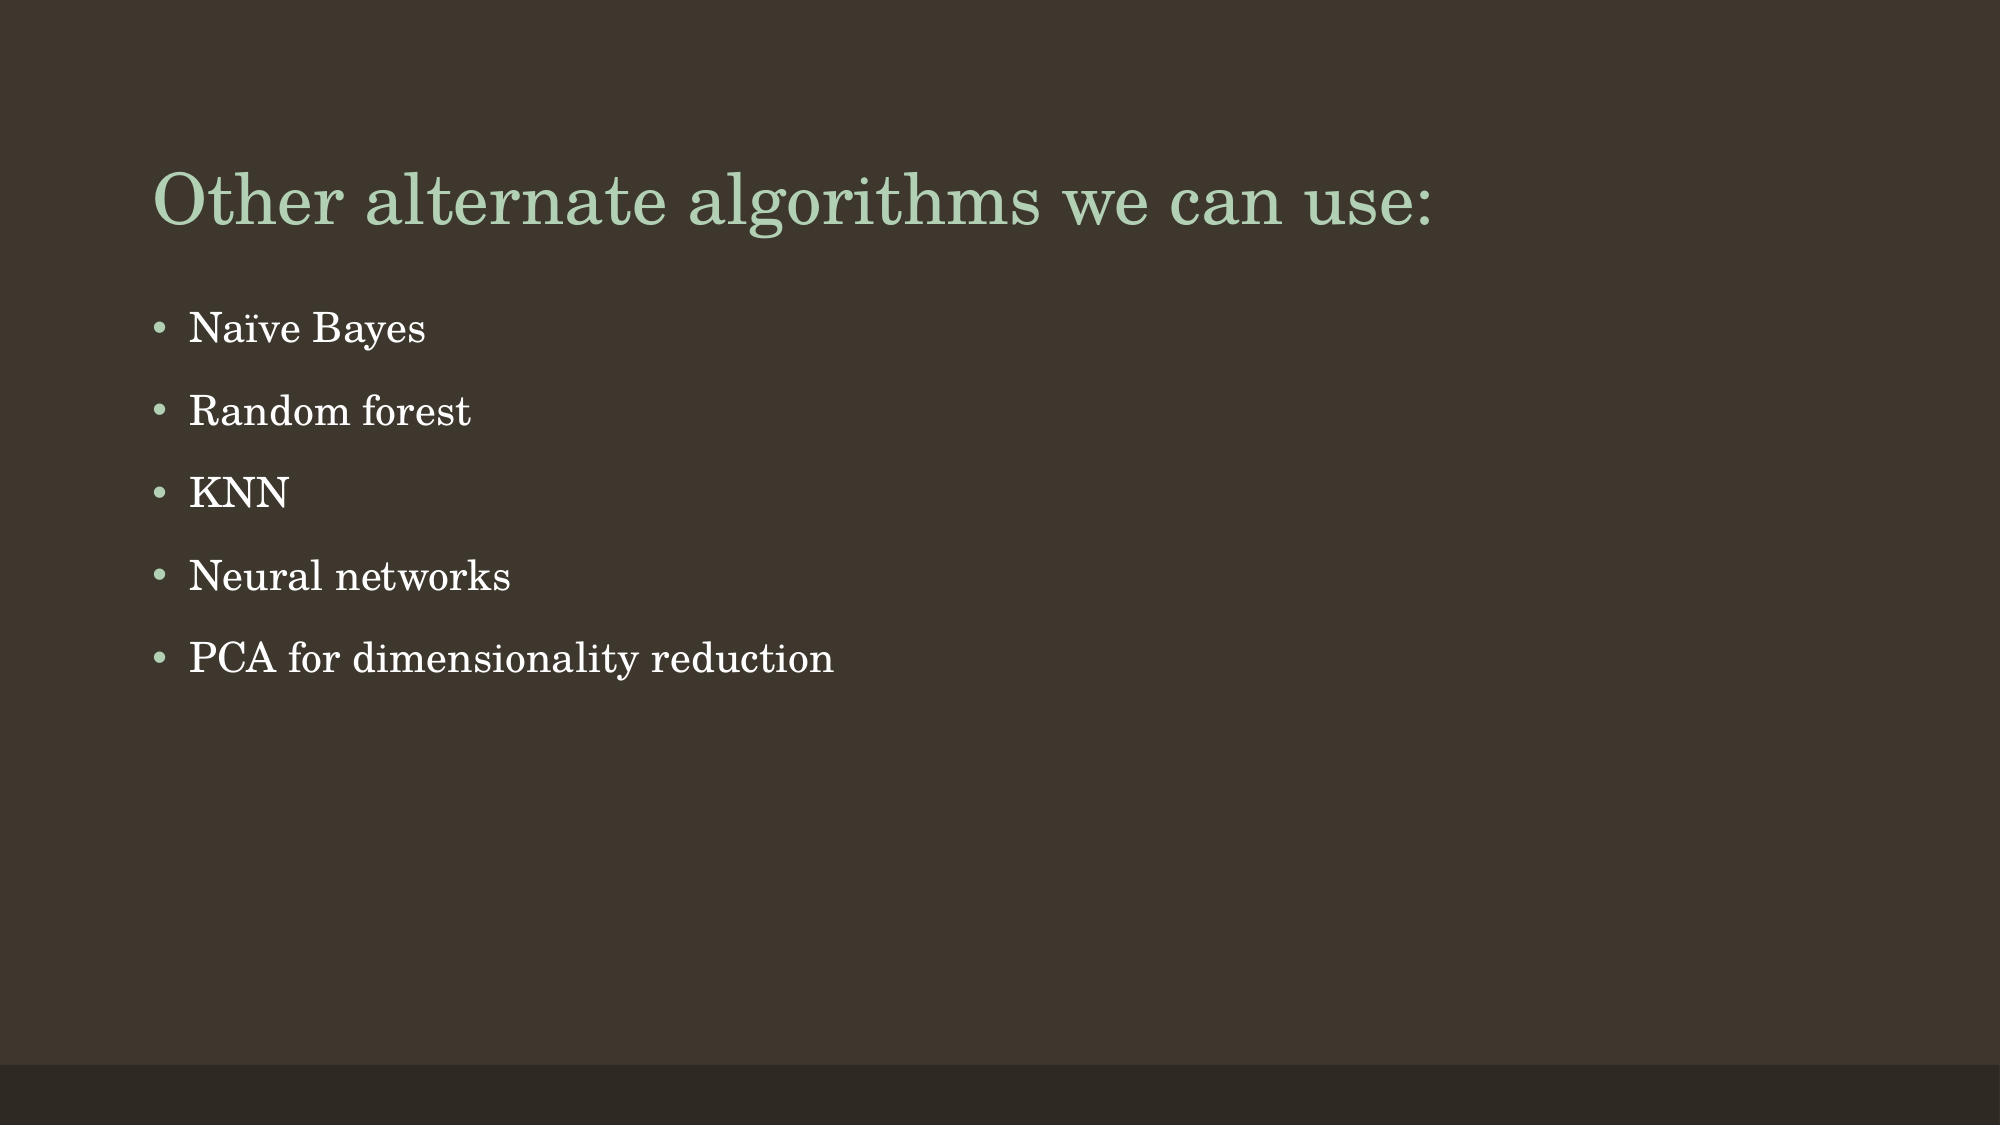

# Other alternate algorithms we can use:
Naïve Bayes
Random forest
KNN
Neural networks
PCA for dimensionality reduction